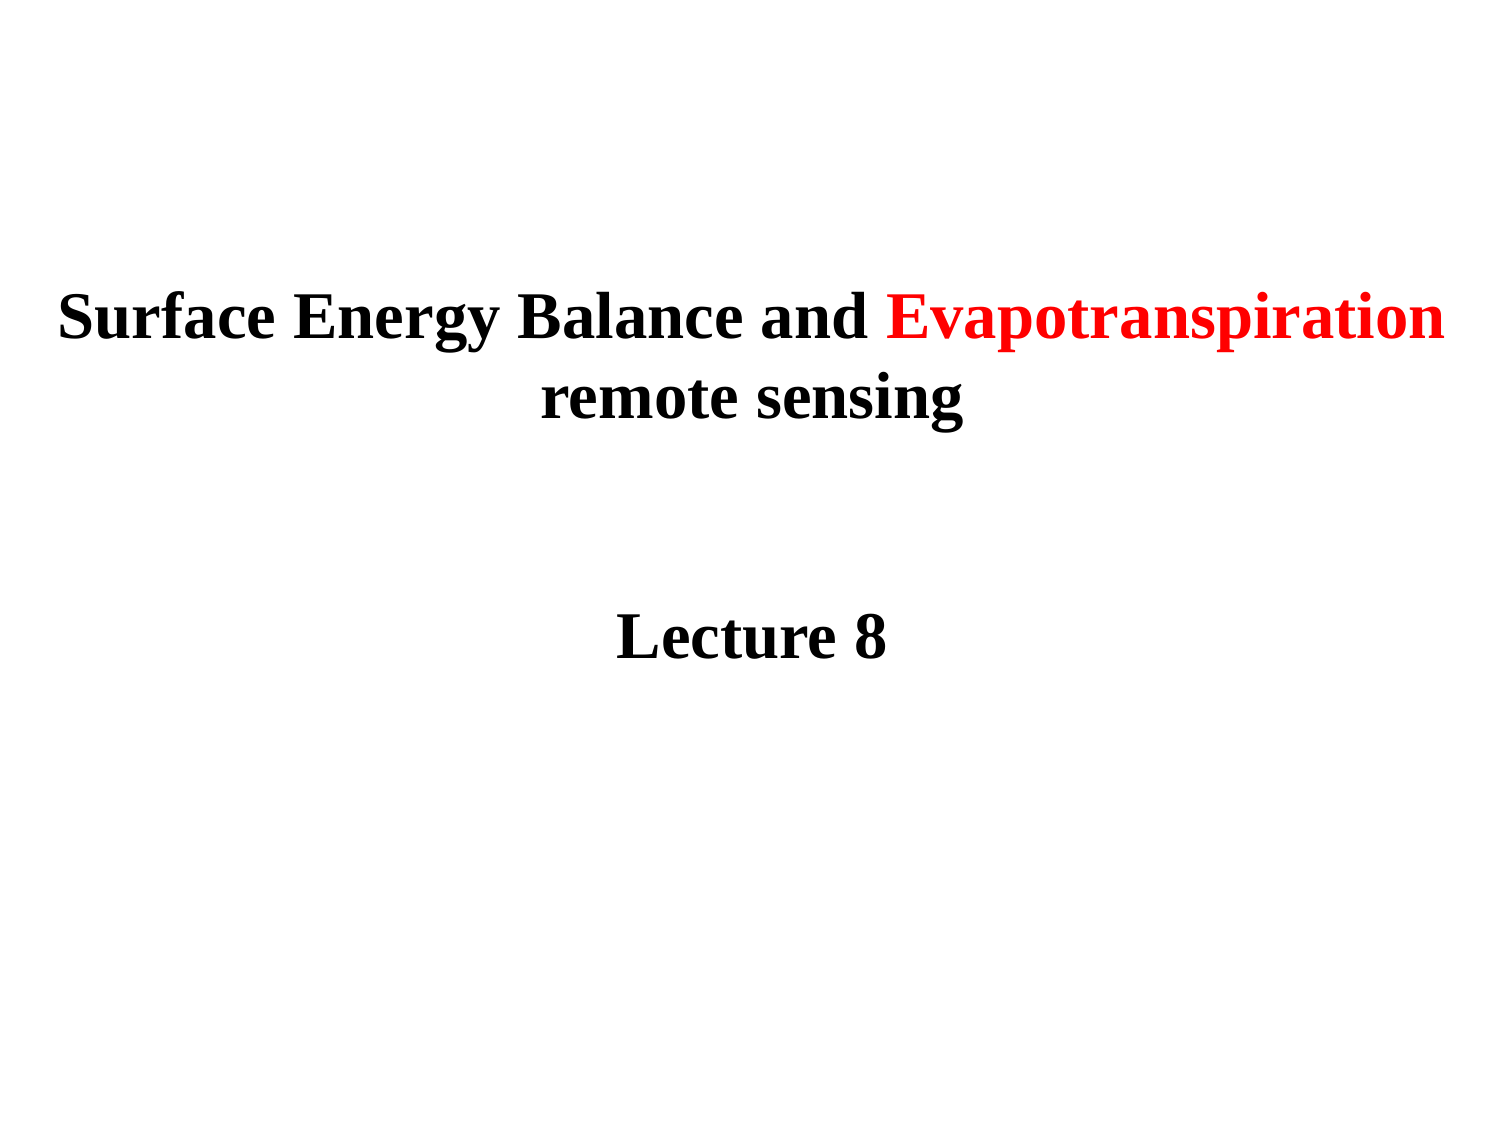

Surface Energy Balance and Evapotranspiration remote sensing

Lecture 8